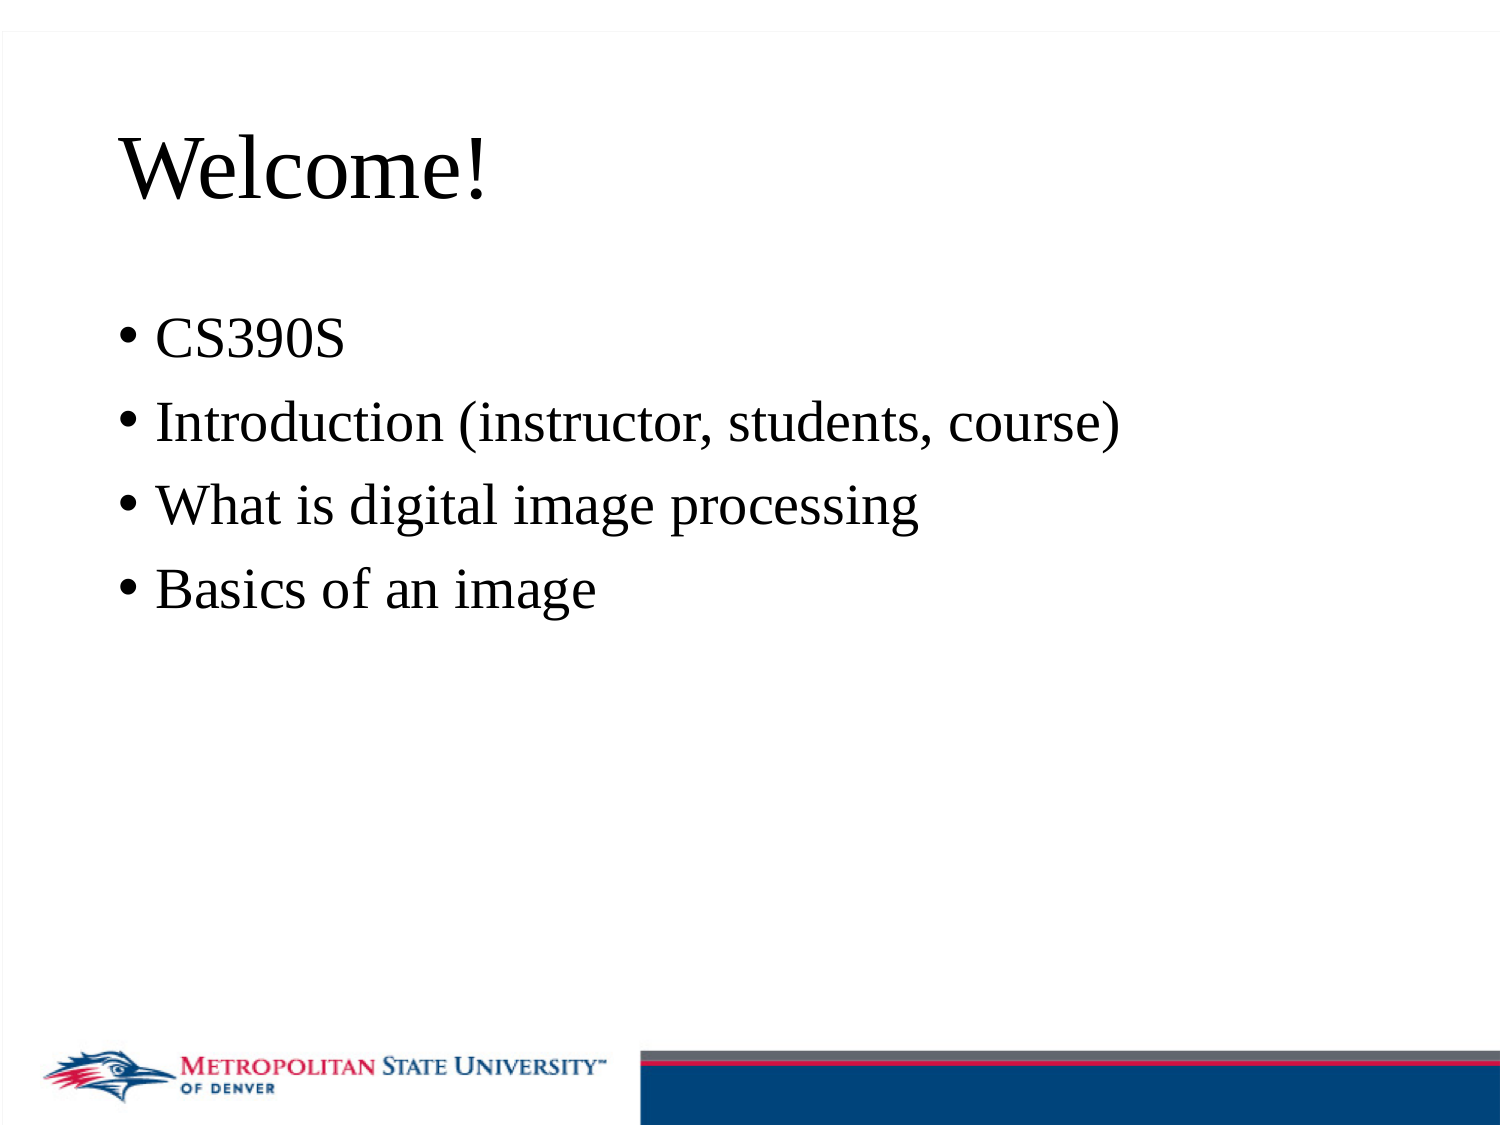

# Welcome!
CS390S
Introduction (instructor, students, course)
What is digital image processing
Basics of an image